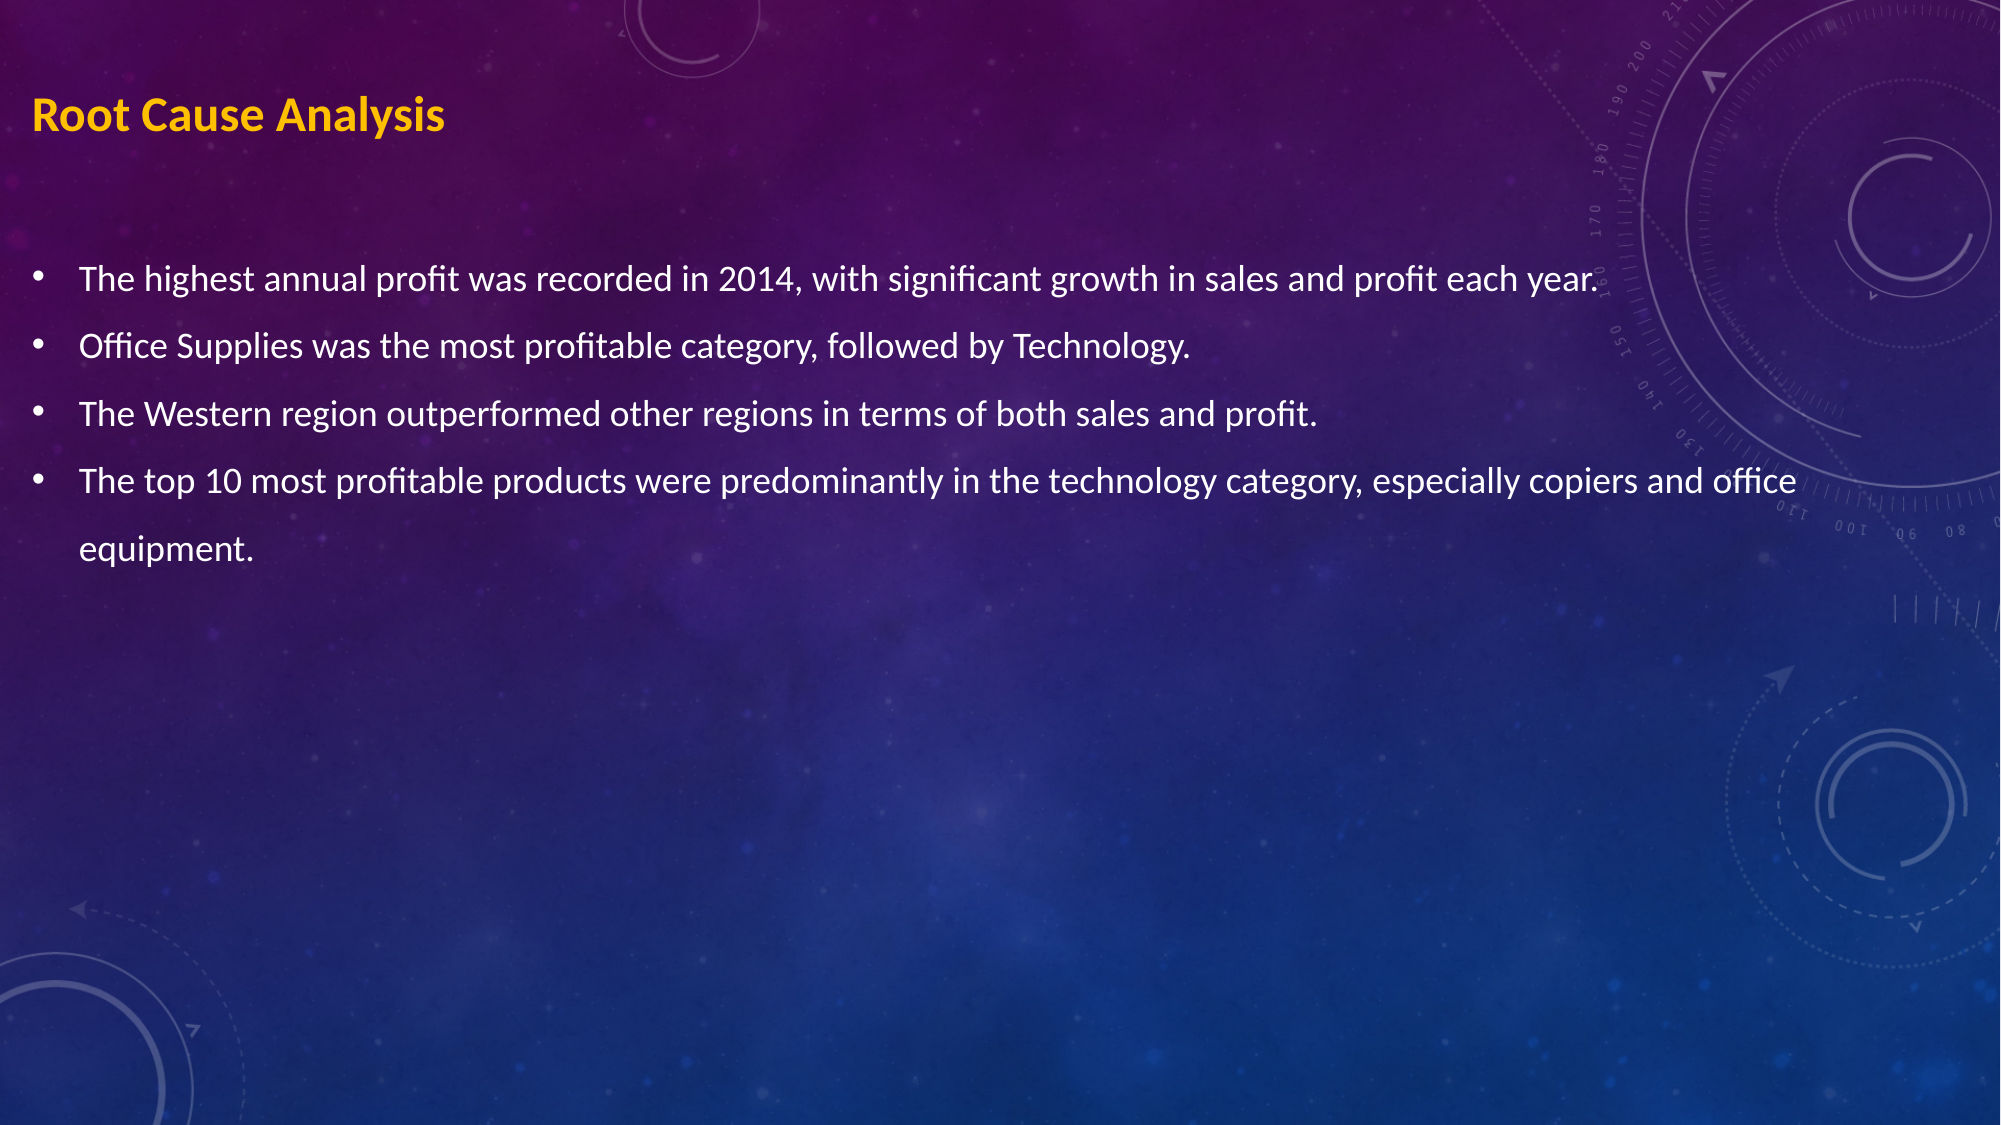

Root Cause Analysis

The highest annual profit was recorded in 2014, with significant growth in sales and profit each year.
Office Supplies was the most profitable category, followed by Technology.
The Western region outperformed other regions in terms of both sales and profit.
The top 10 most profitable products were predominantly in the technology category, especially copiers and office equipment. ​